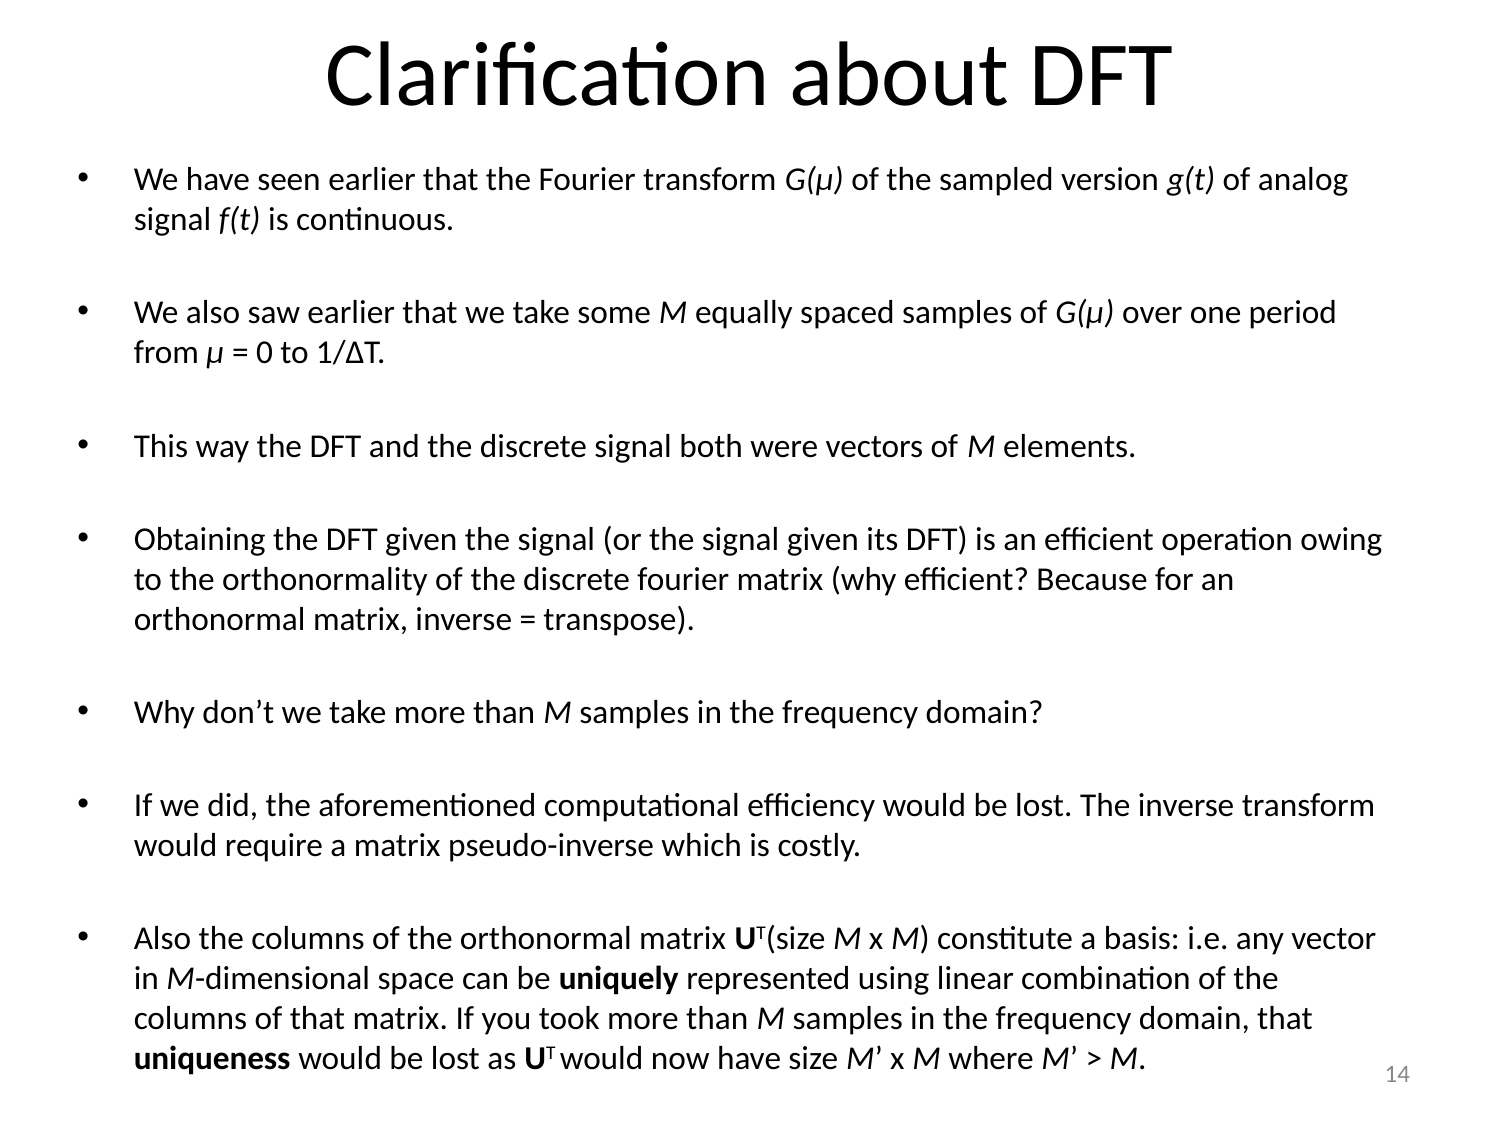

# Clarification about DFT
We have seen earlier that the Fourier transform G(μ) of the sampled version g(t) of analog signal f(t) is continuous.

We also saw earlier that we take some M equally spaced samples of G(μ) over one period from μ = 0 to 1/ΔT.

This way the DFT and the discrete signal both were vectors of M elements.

Obtaining the DFT given the signal (or the signal given its DFT) is an efficient operation owing to the orthonormality of the discrete fourier matrix (why efficient? Because for an orthonormal matrix, inverse = transpose).

Why don’t we take more than M samples in the frequency domain?

If we did, the aforementioned computational efficiency would be lost. The inverse transform would require a matrix pseudo-inverse which is costly.

Also the columns of the orthonormal matrix UT(size M x M) constitute a basis: i.e. any vector in M-dimensional space can be uniquely represented using linear combination of the columns of that matrix. If you took more than M samples in the frequency domain, that uniqueness would be lost as UT would now have size M’ x M where M’ > M.

14